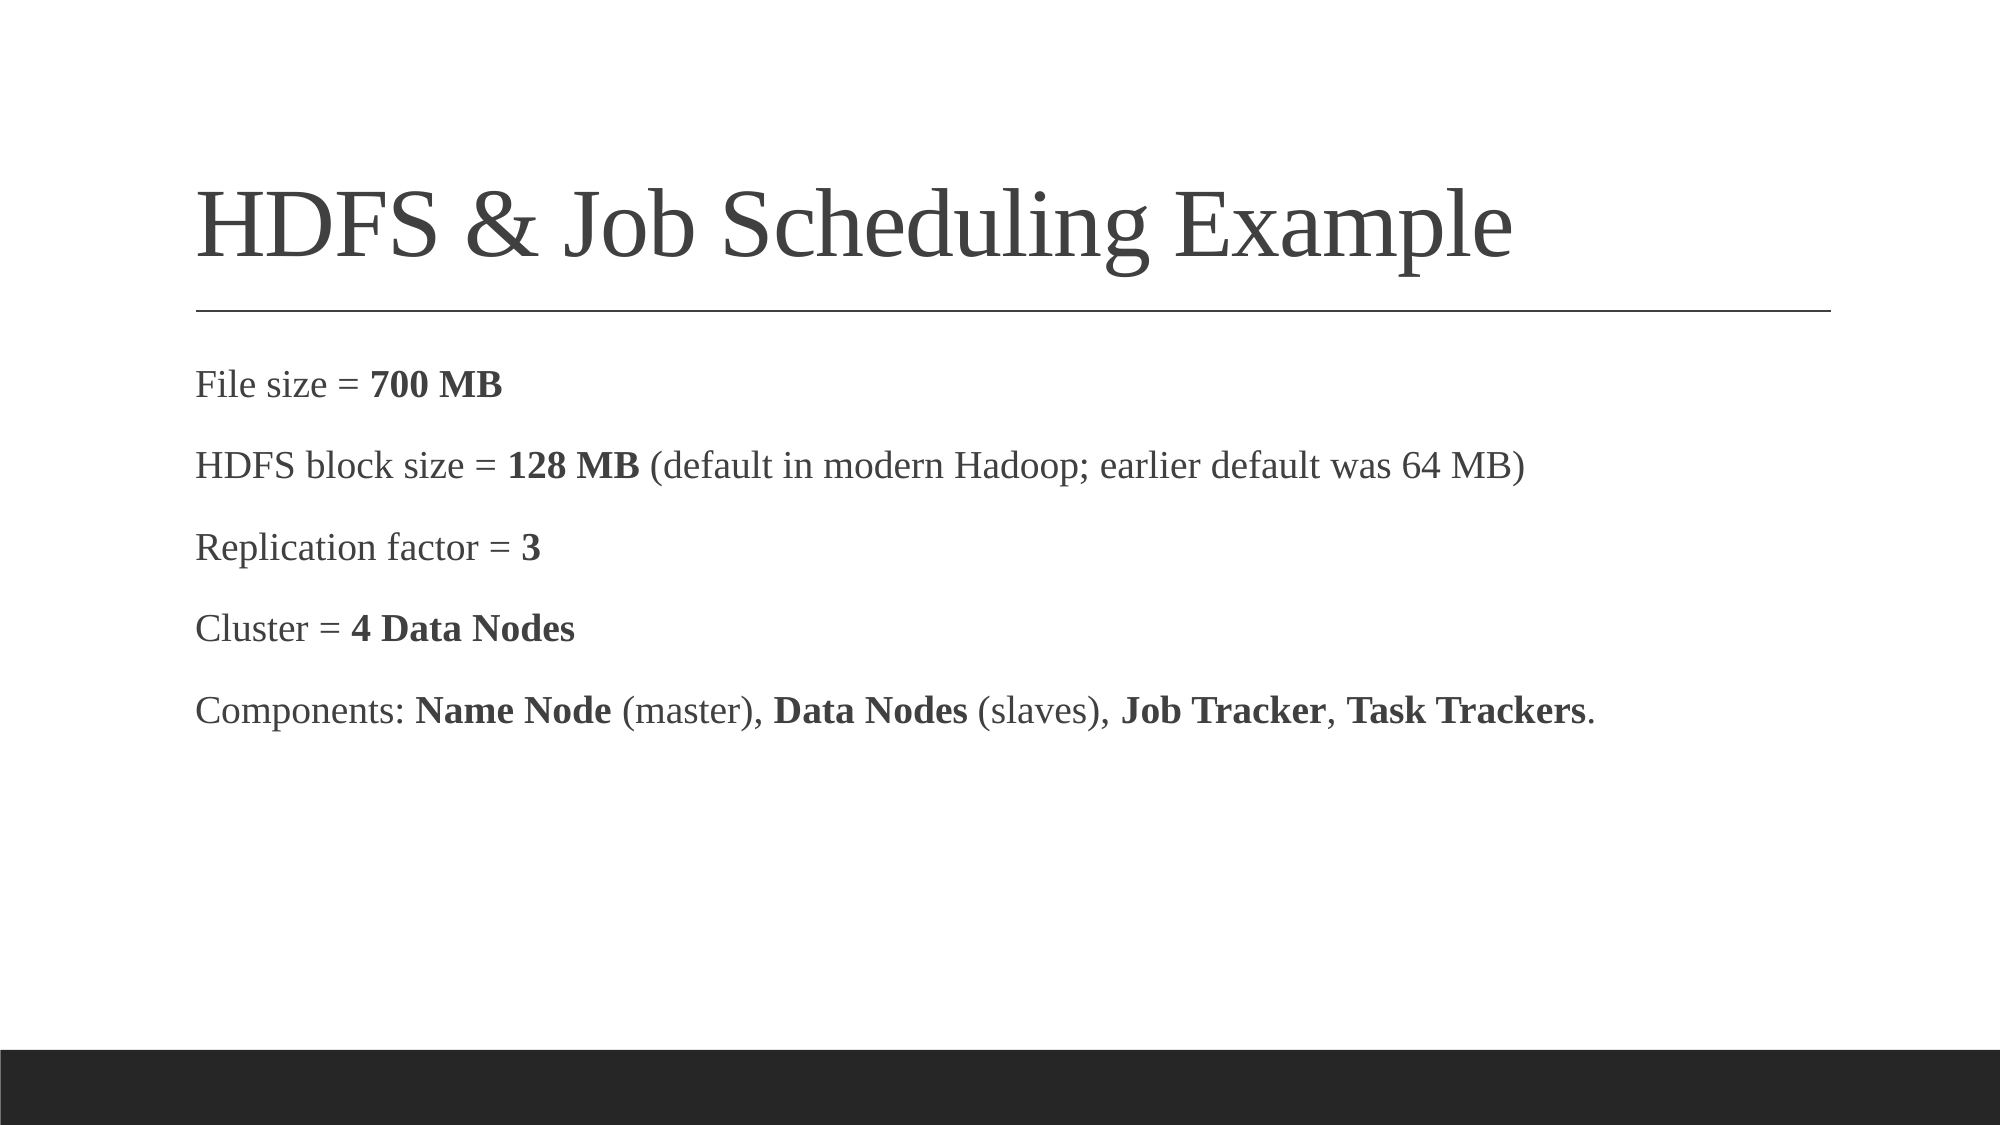

# HDFS & Job Scheduling Example
File size = 700 MB
HDFS block size = 128 MB (default in modern Hadoop; earlier default was 64 MB)
Replication factor = 3
Cluster = 4 Data Nodes
Components: Name Node (master), Data Nodes (slaves), Job Tracker, Task Trackers.